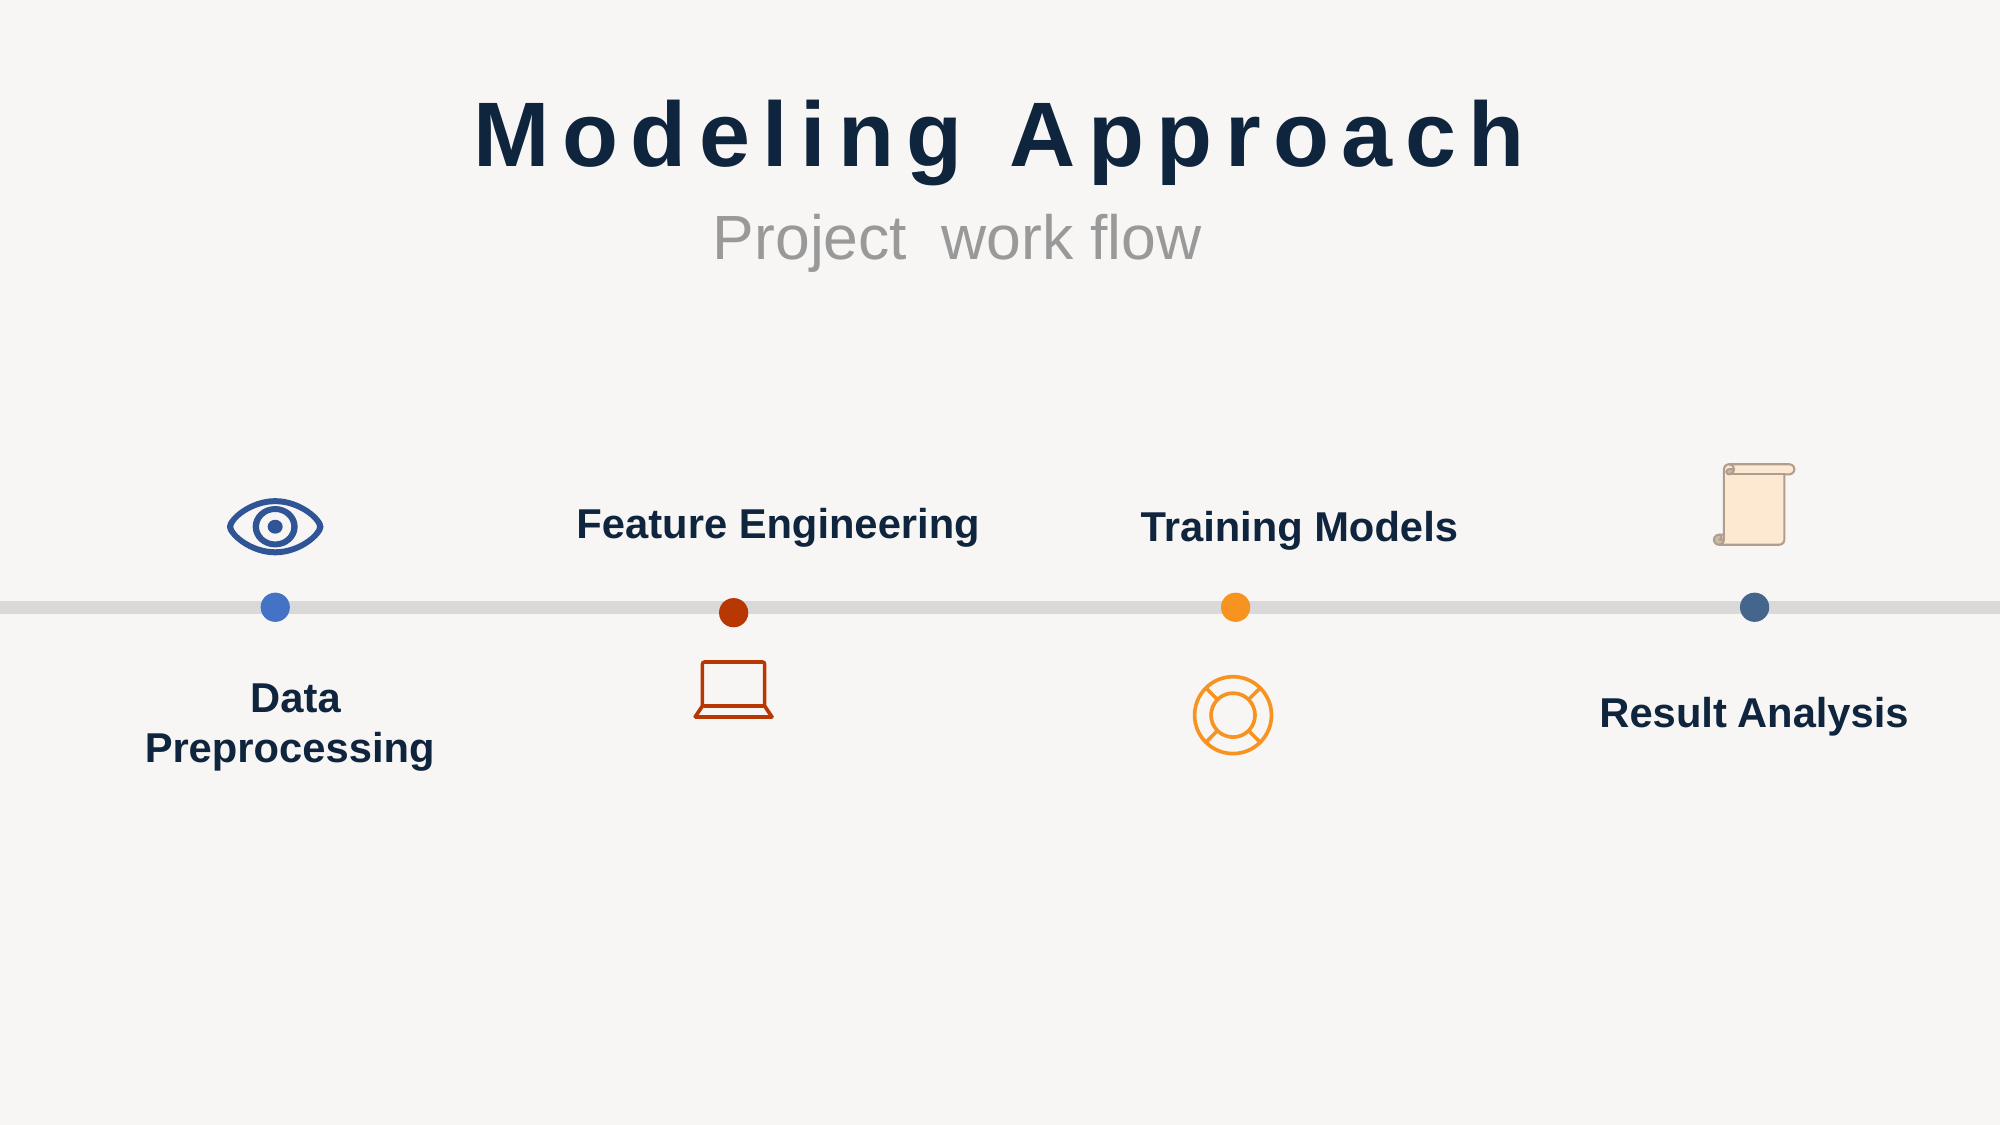

Modeling Approach
Project  work flow

Feature Engineering
Training Models

 Data Preprocessing

Result Analysis